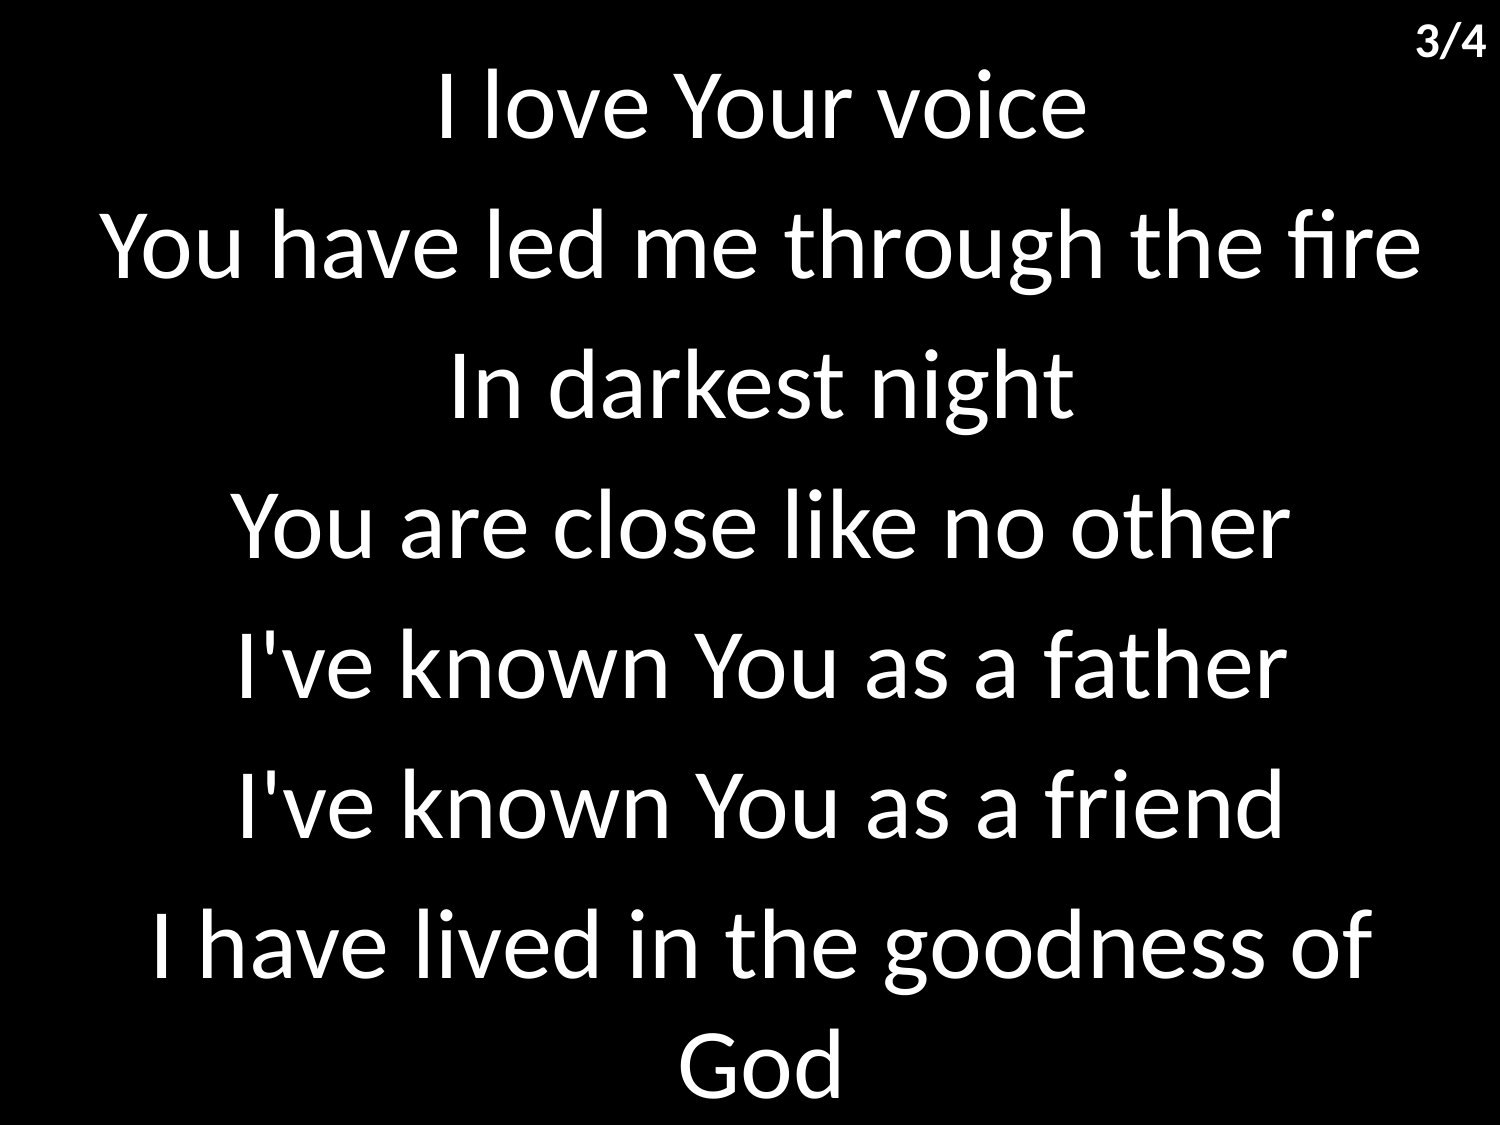

3/4
I love Your voice
You have led me through the fire
In darkest night
You are close like no other
I've known You as a father
I've known You as a friend
I have lived in the goodness of God